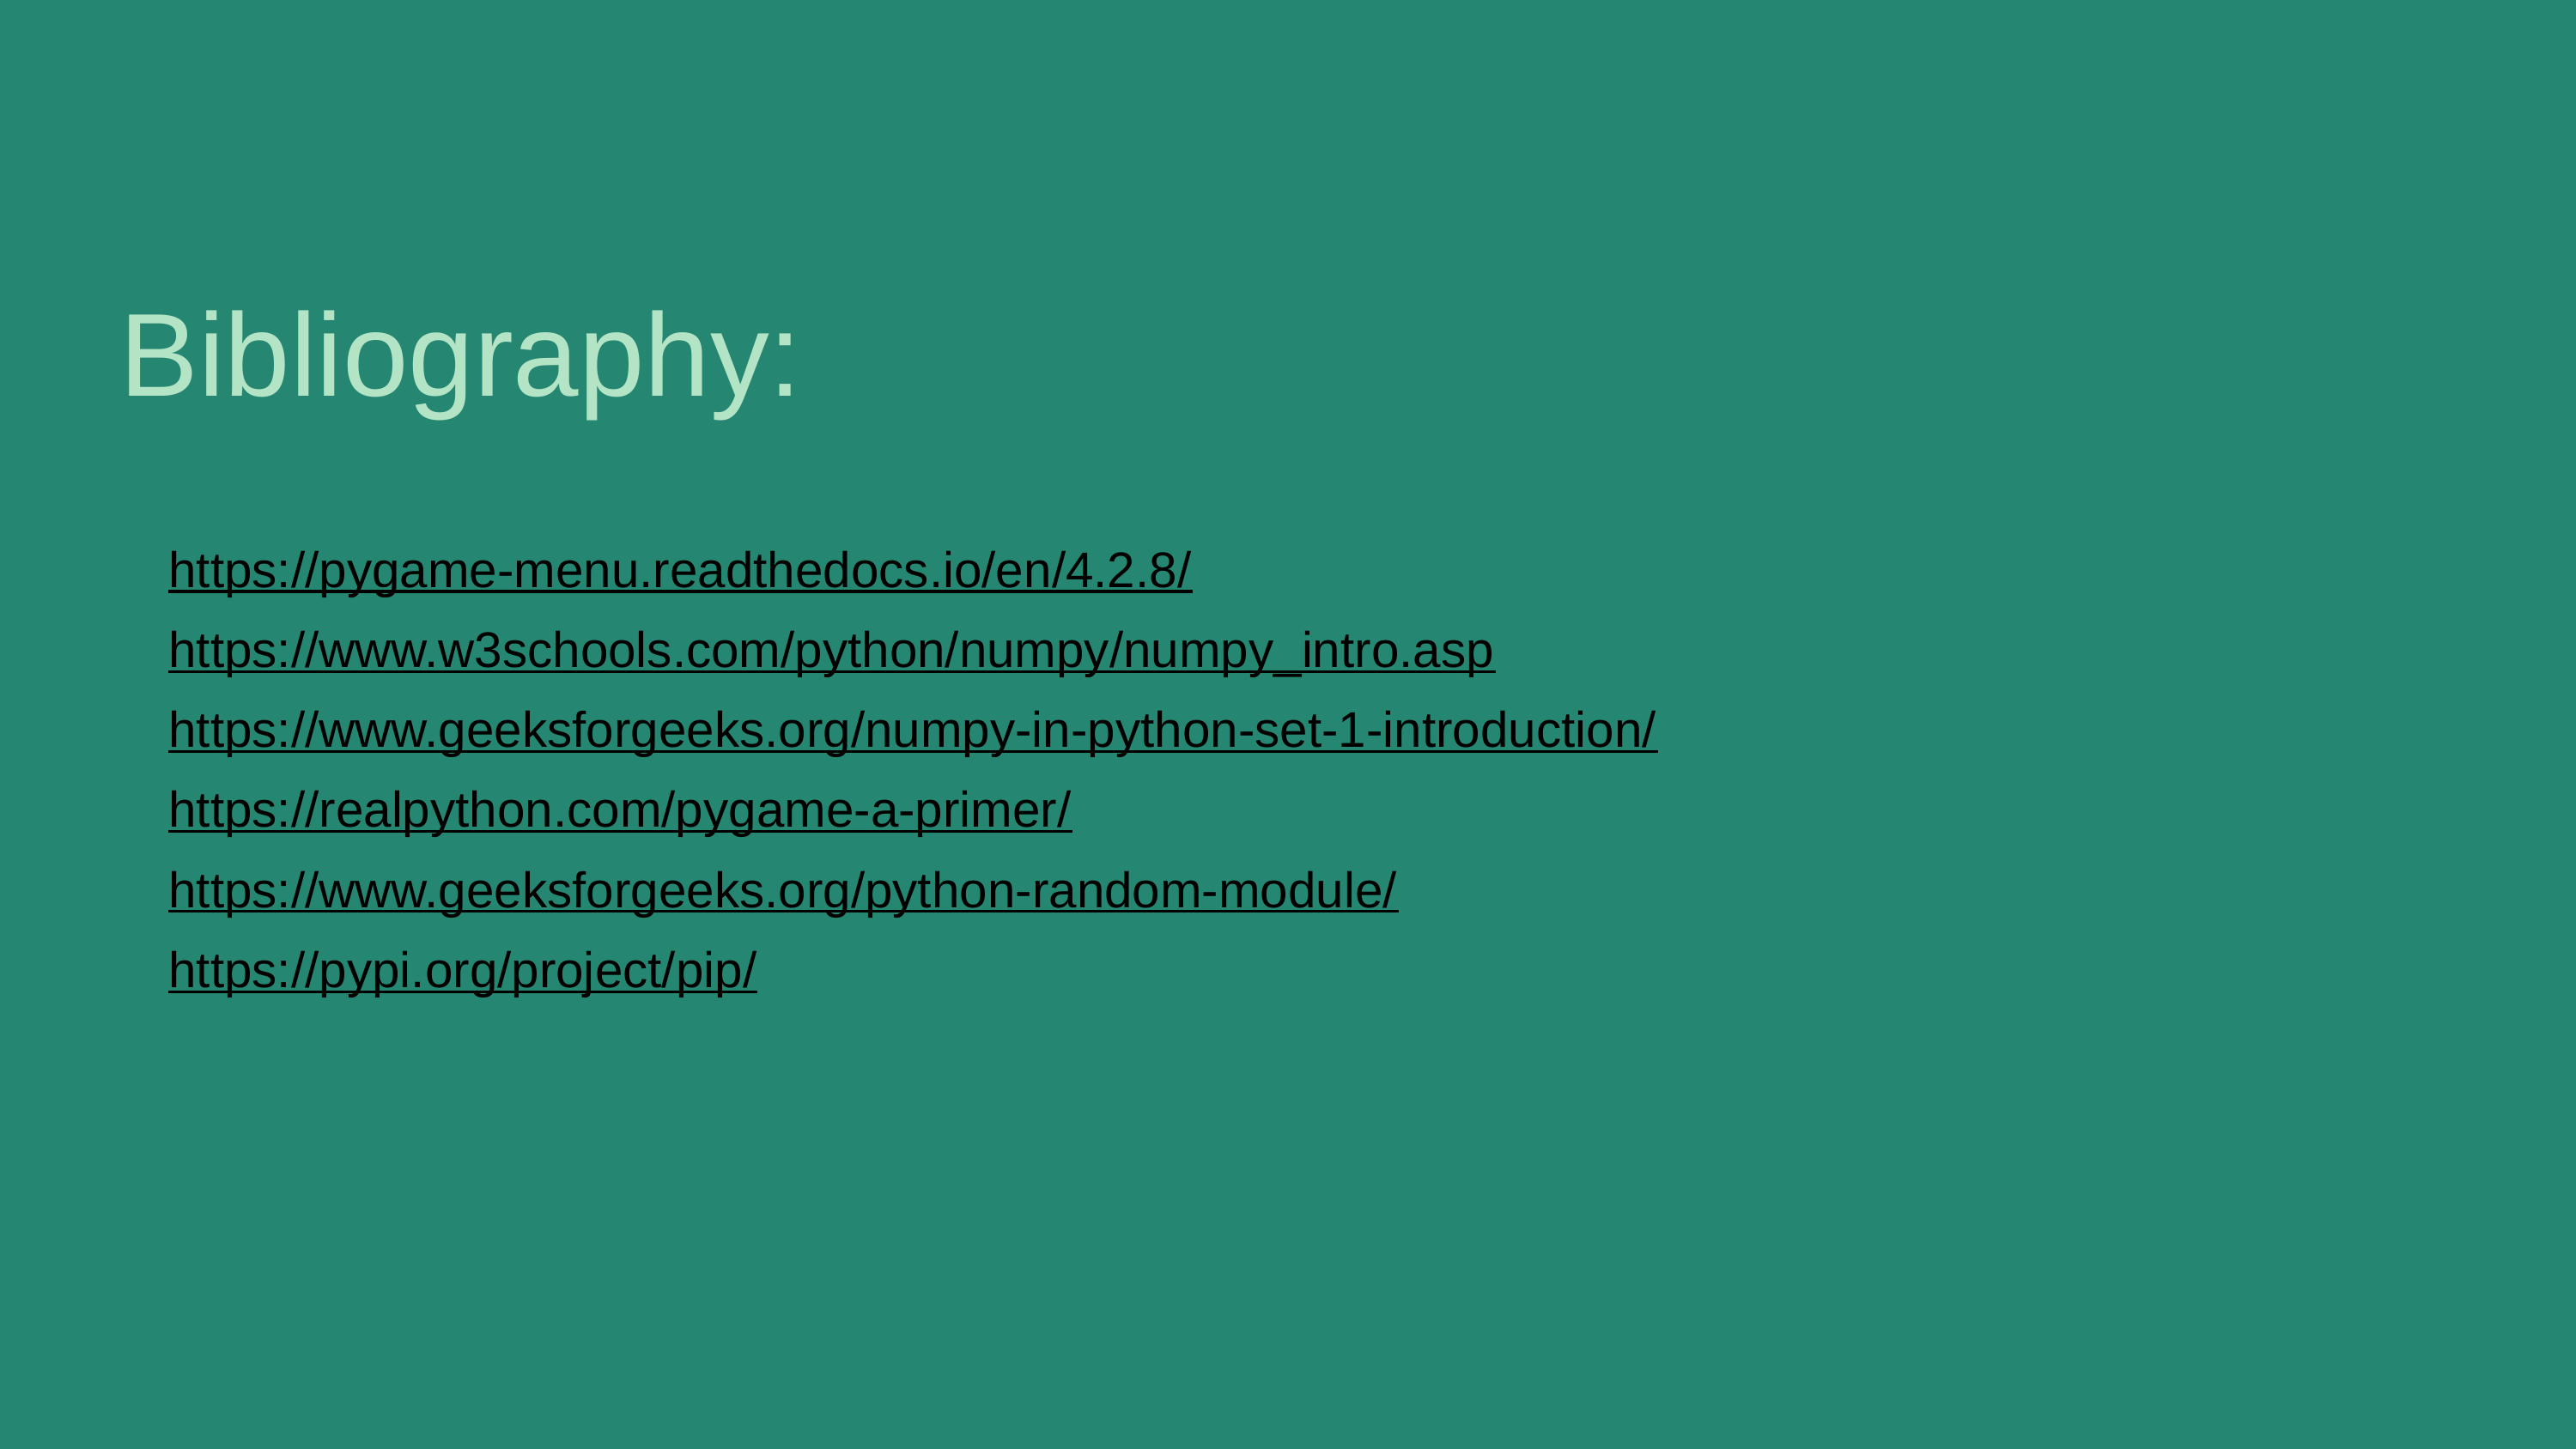

Bibliography:
https://pygame-menu.readthedocs.io/en/4.2.8/
https://www.w3schools.com/python/numpy/numpy_intro.asp
https://www.geeksforgeeks.org/numpy-in-python-set-1-introduction/
https://realpython.com/pygame-a-primer/
https://www.geeksforgeeks.org/python-random-module/
https://pypi.org/project/pip/